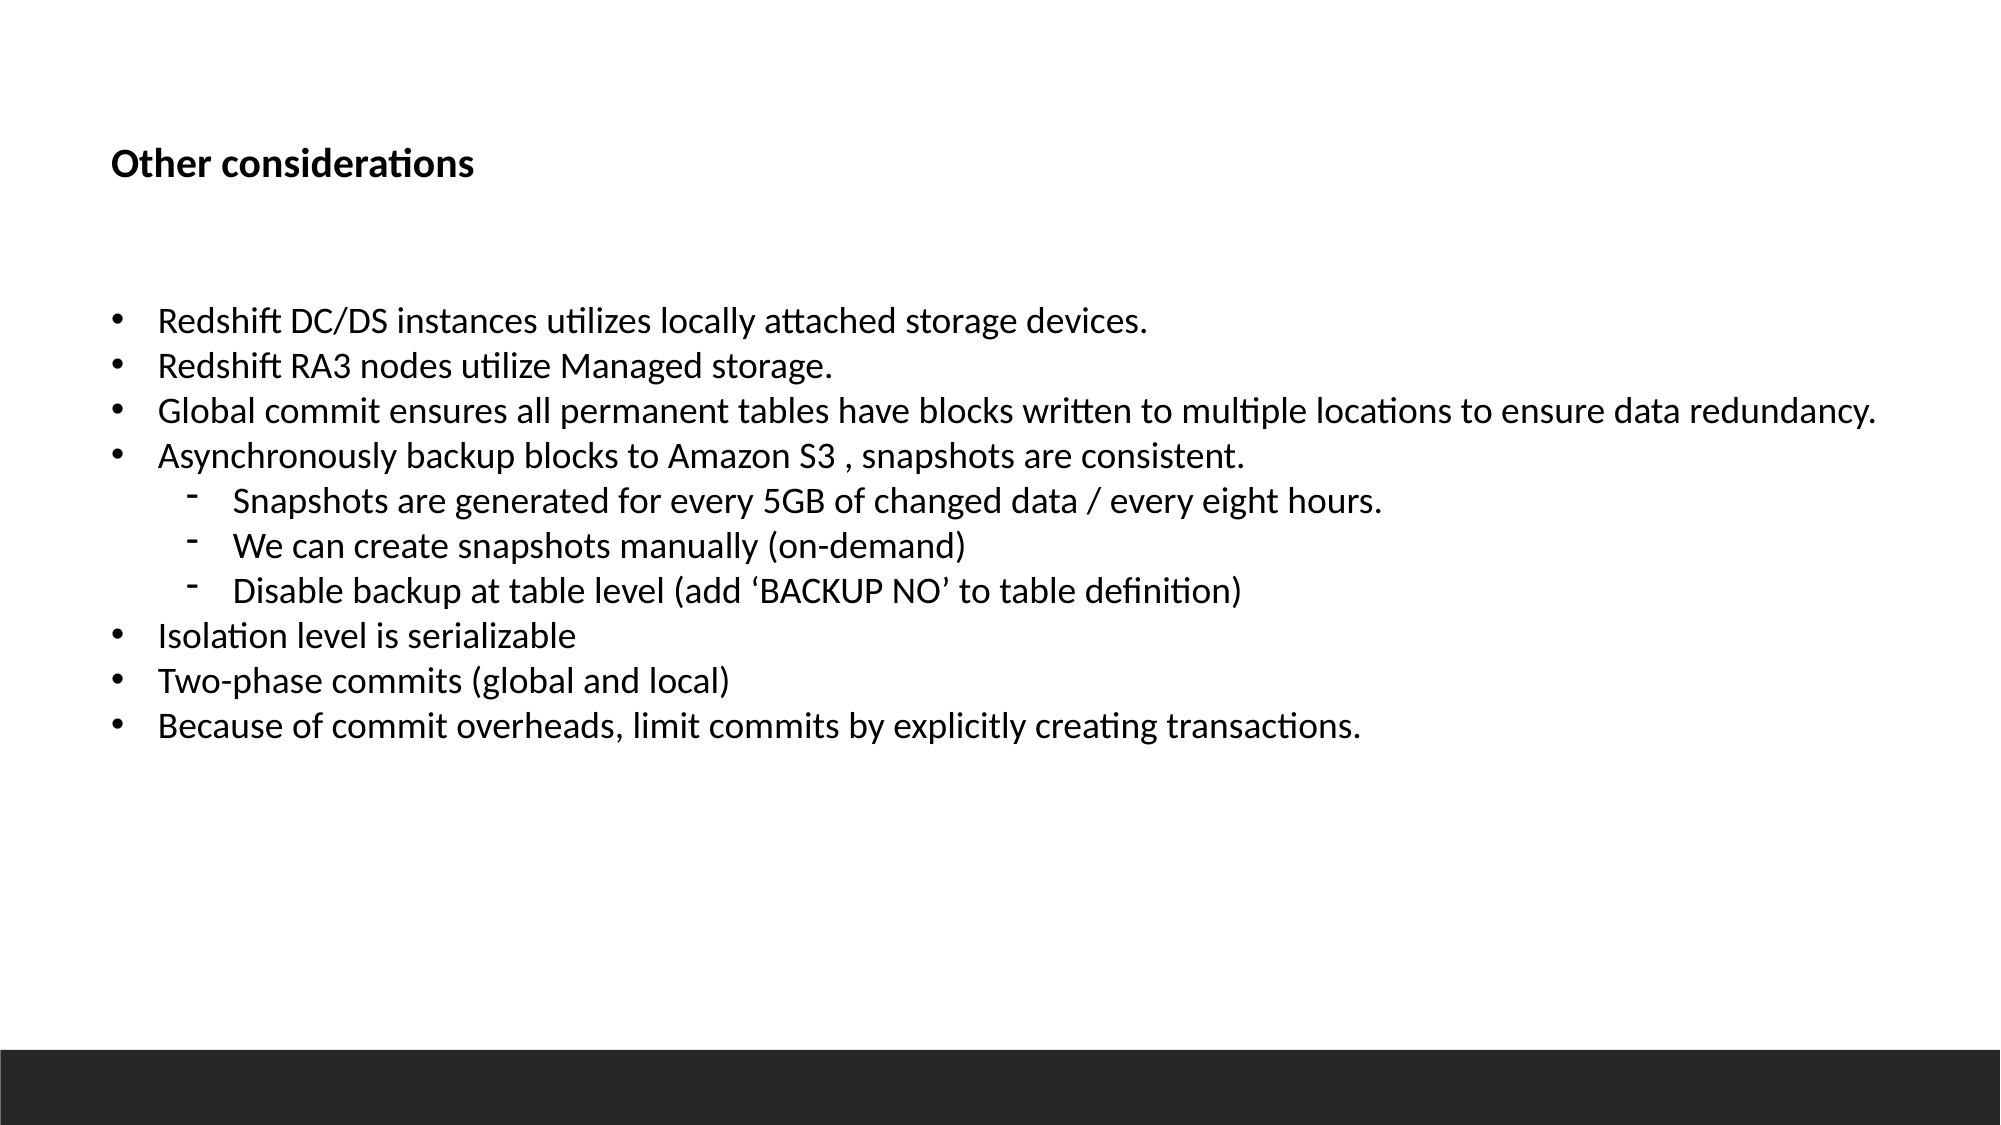

Other considerations
Redshift DC/DS instances utilizes locally attached storage devices.
Redshift RA3 nodes utilize Managed storage.
Global commit ensures all permanent tables have blocks written to multiple locations to ensure data redundancy.
Asynchronously backup blocks to Amazon S3 , snapshots are consistent.
Snapshots are generated for every 5GB of changed data / every eight hours.
We can create snapshots manually (on-demand)
Disable backup at table level (add ‘BACKUP NO’ to table definition)
Isolation level is serializable
Two-phase commits (global and local)
Because of commit overheads, limit commits by explicitly creating transactions.